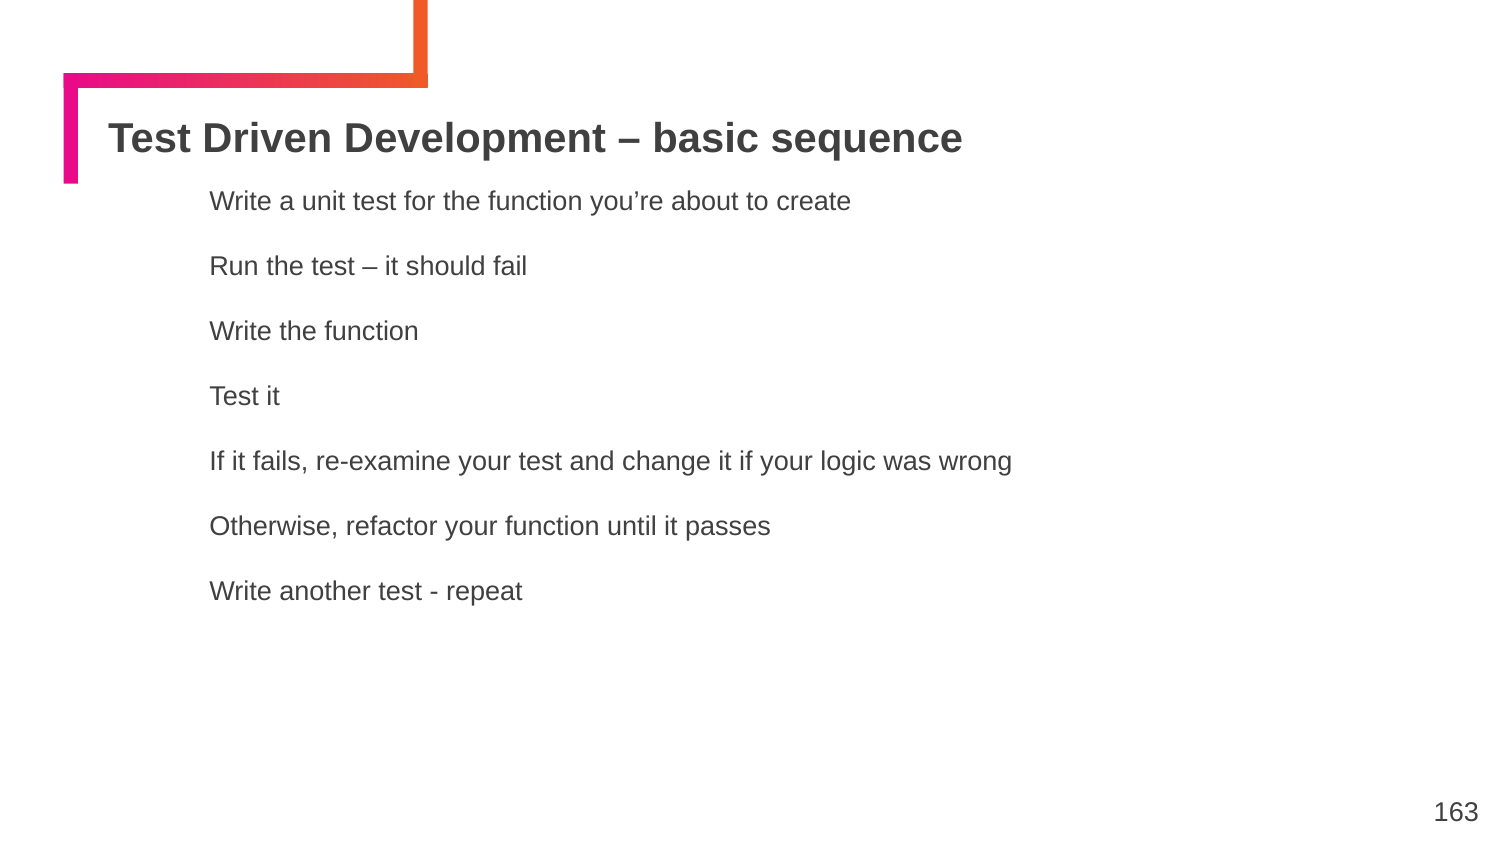

# Test Driven Development – basic sequence
Write a unit test for the function you’re about to create

Run the test – it should fail

Write the function

Test it

If it fails, re-examine your test and change it if your logic was wrong

Otherwise, refactor your function until it passes

Write another test - repeat

163